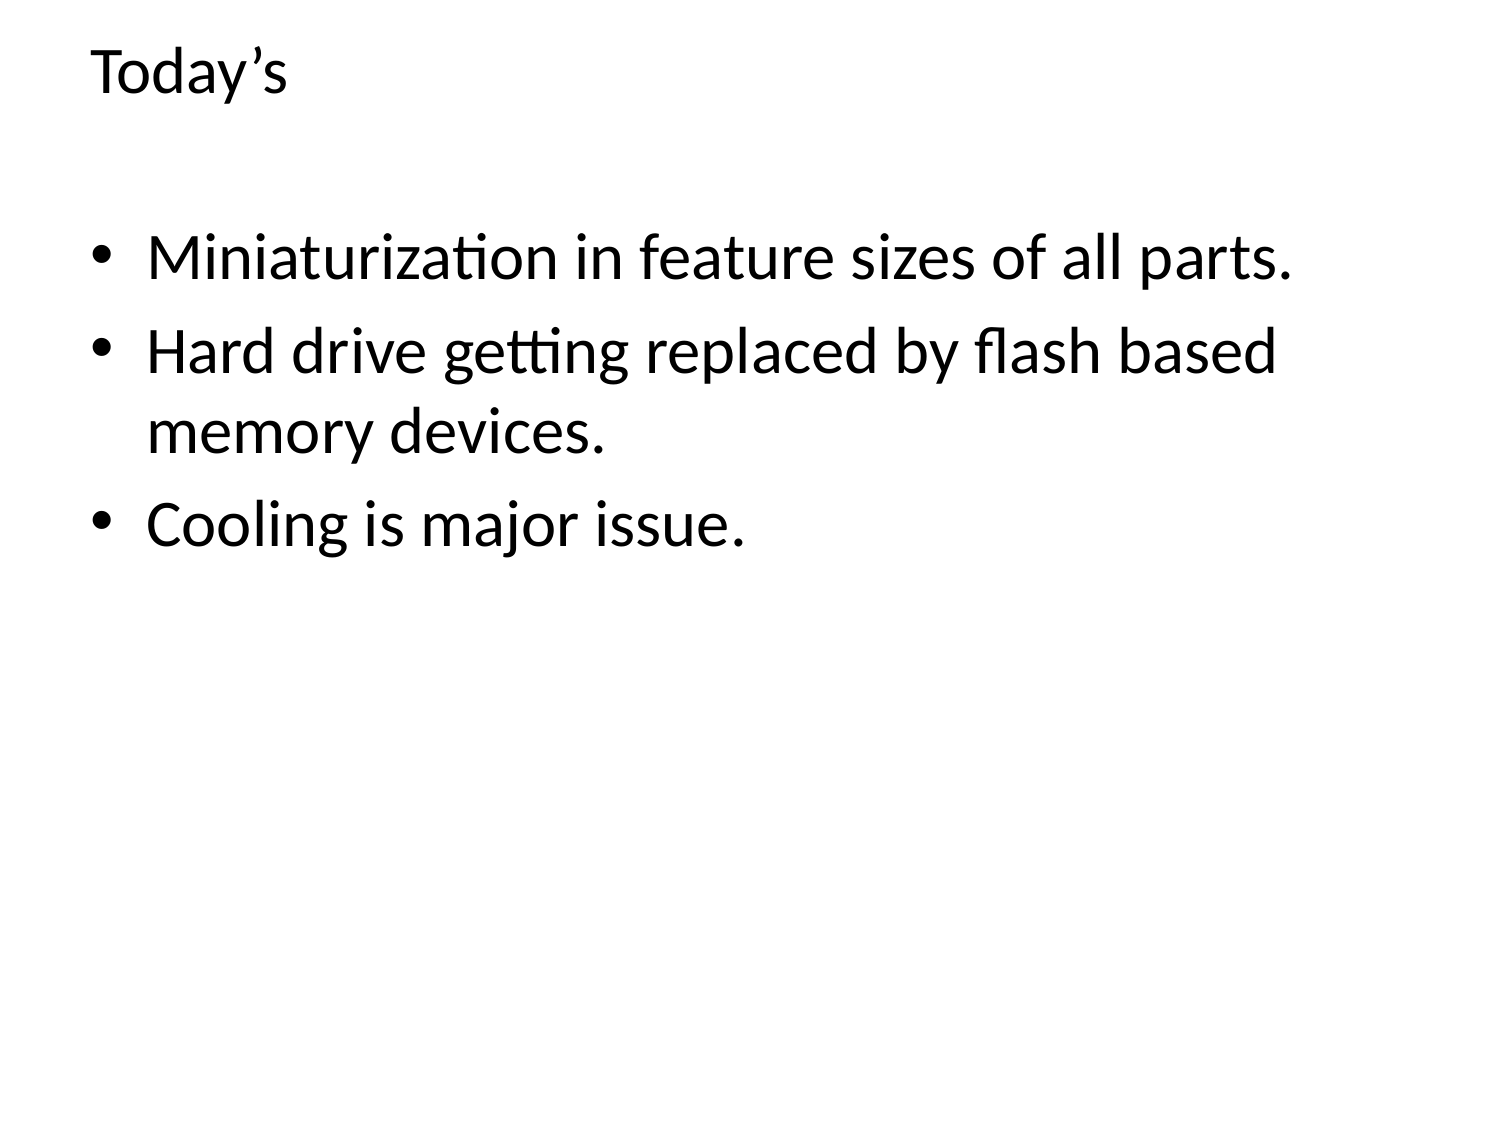

Today’s

Miniaturization in feature sizes of all parts.
Hard drive getting replaced by flash based memory devices.
Cooling is major issue.